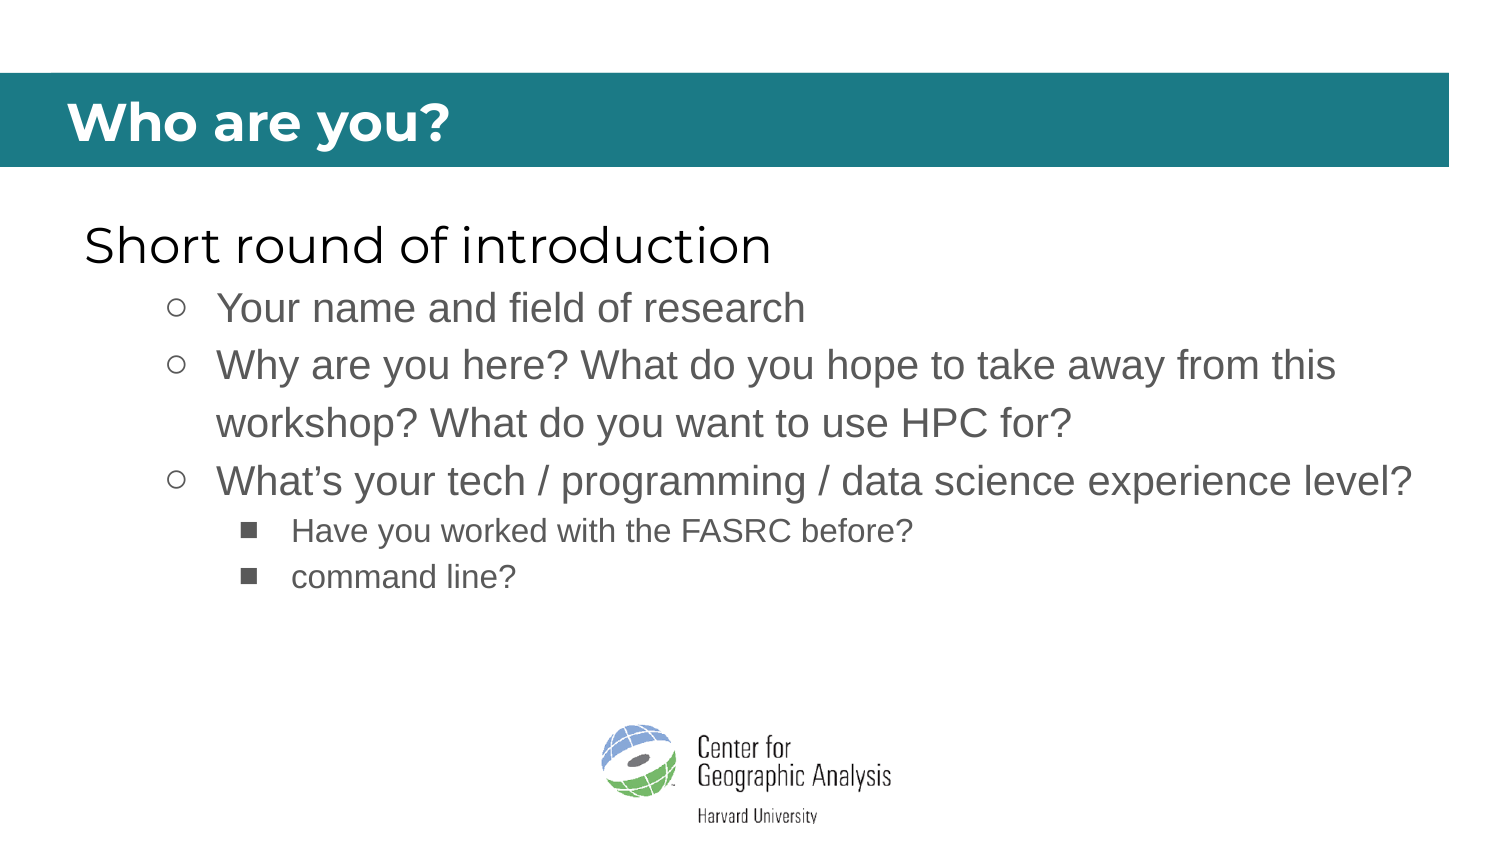

# Who are you?
Short round of introduction
Your name and field of research
Why are you here? What do you hope to take away from this workshop? What do you want to use HPC for?
What’s your tech / programming / data science experience level?
Have you worked with the FASRC before?
command line?